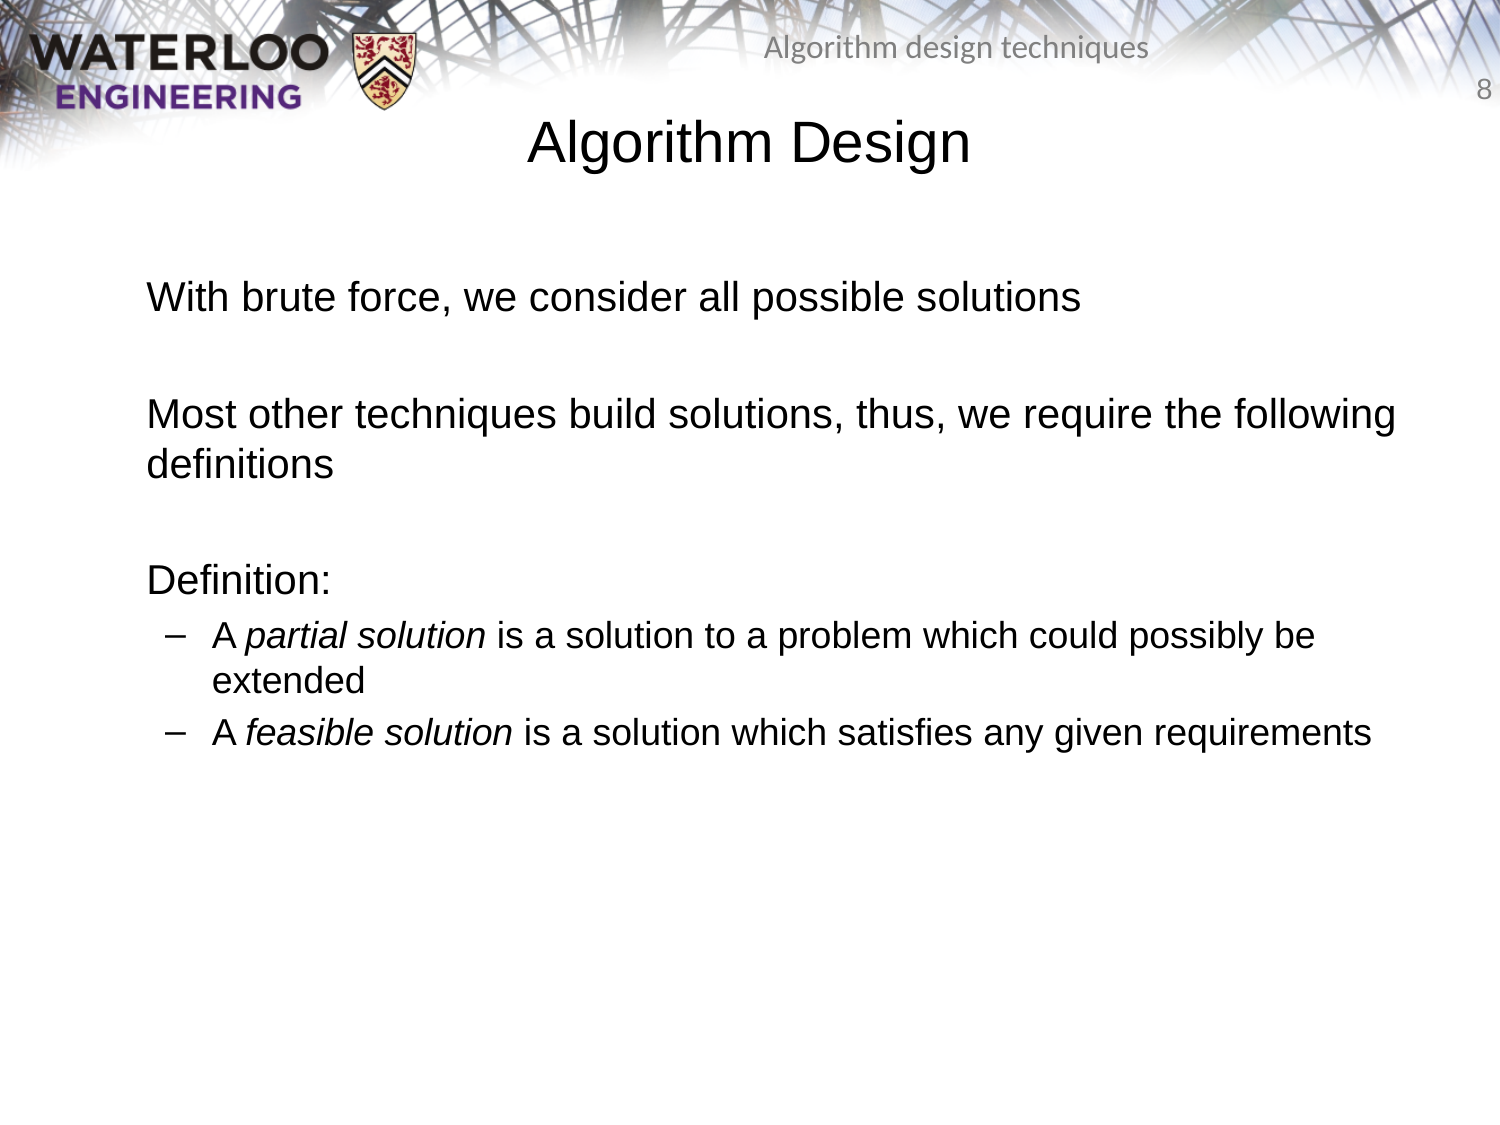

# Algorithm Design
	With brute force, we consider all possible solutions

	Most other techniques build solutions, thus, we require the following definitions

	Definition:
A partial solution is a solution to a problem which could possibly be extended
A feasible solution is a solution which satisfies any given requirements